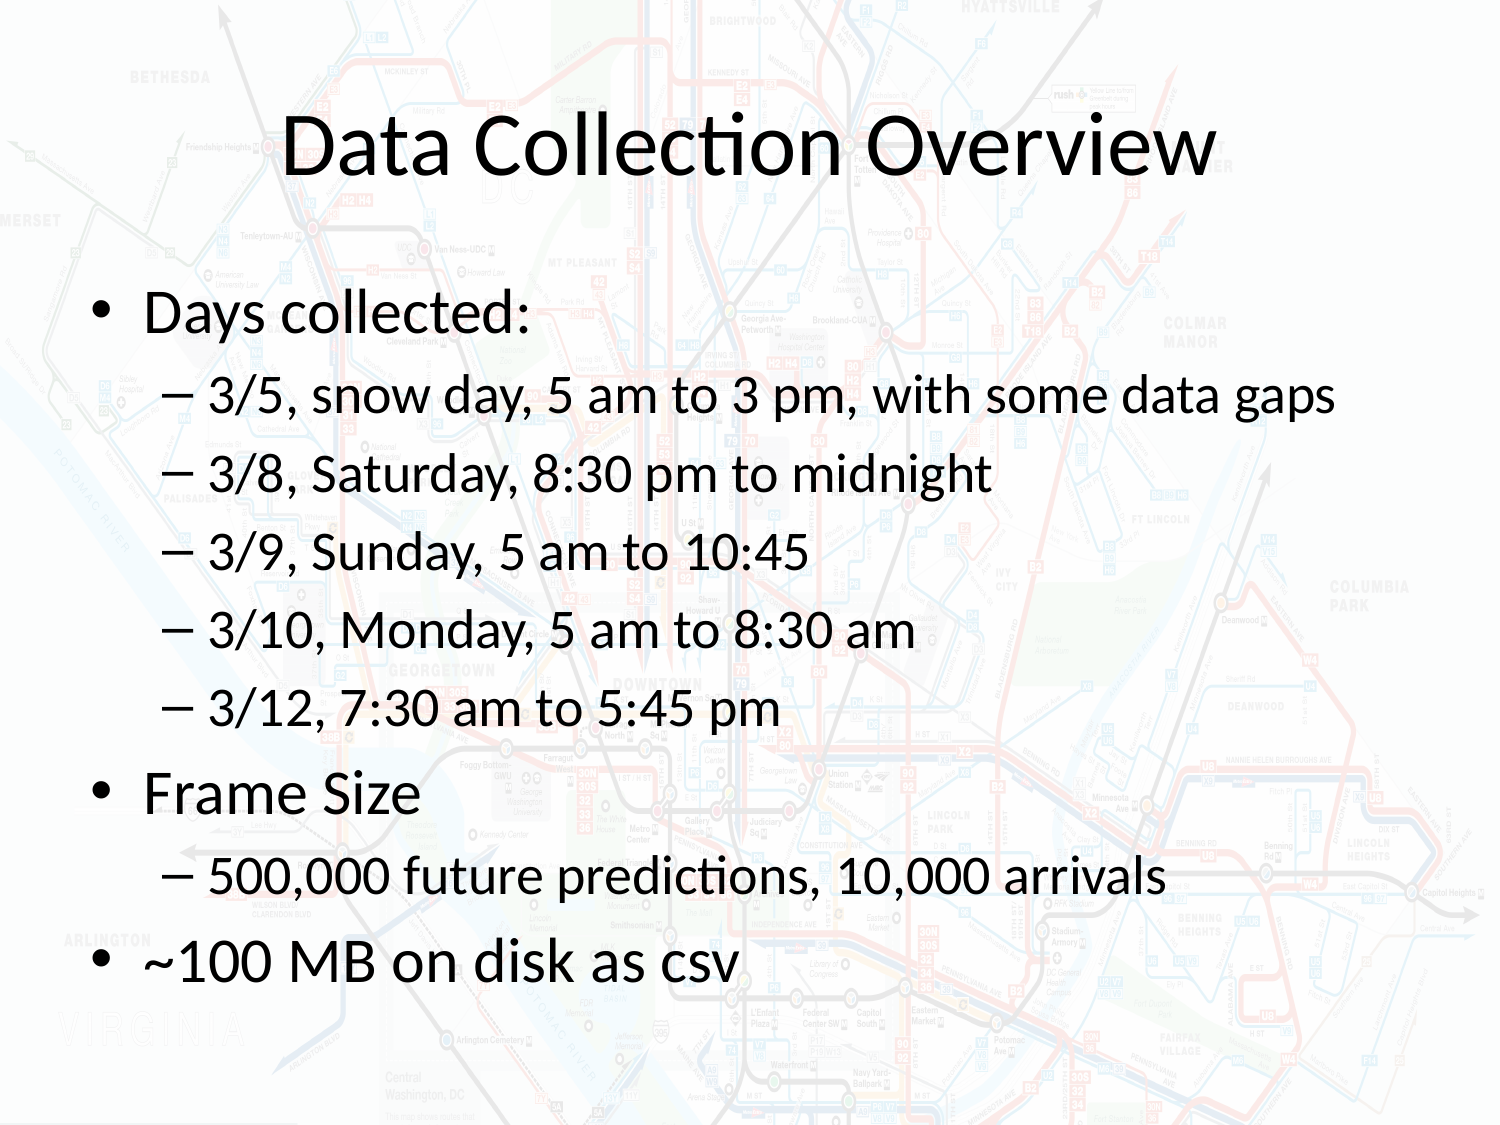

# Data Collection Overview
Days collected:
3/5, snow day, 5 am to 3 pm, with some data gaps
3/8, Saturday, 8:30 pm to midnight
3/9, Sunday, 5 am to 10:45
3/10, Monday, 5 am to 8:30 am
3/12, 7:30 am to 5:45 pm
Frame Size
500,000 future predictions, 10,000 arrivals
~100 MB on disk as csv